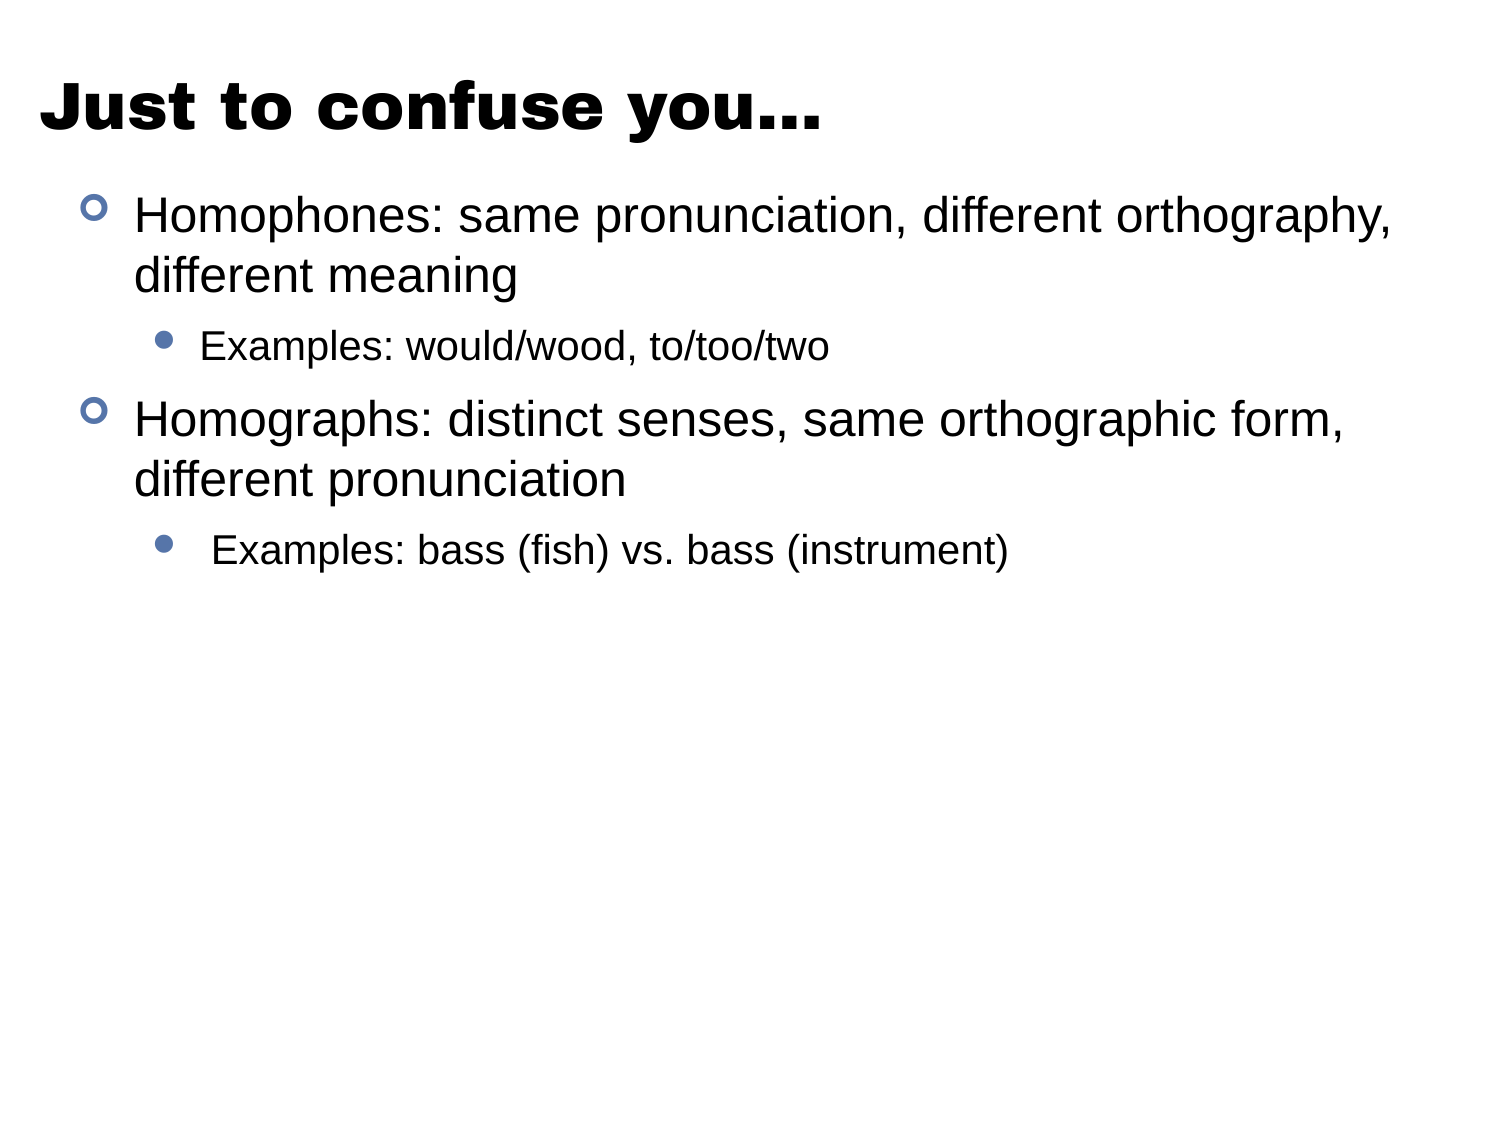

# Just to confuse you…
Homophones: same pronunciation, different orthography, different meaning
Examples: would/wood, to/too/two
Homographs: distinct senses, same orthographic form, different pronunciation
 Examples: bass (fish) vs. bass (instrument)